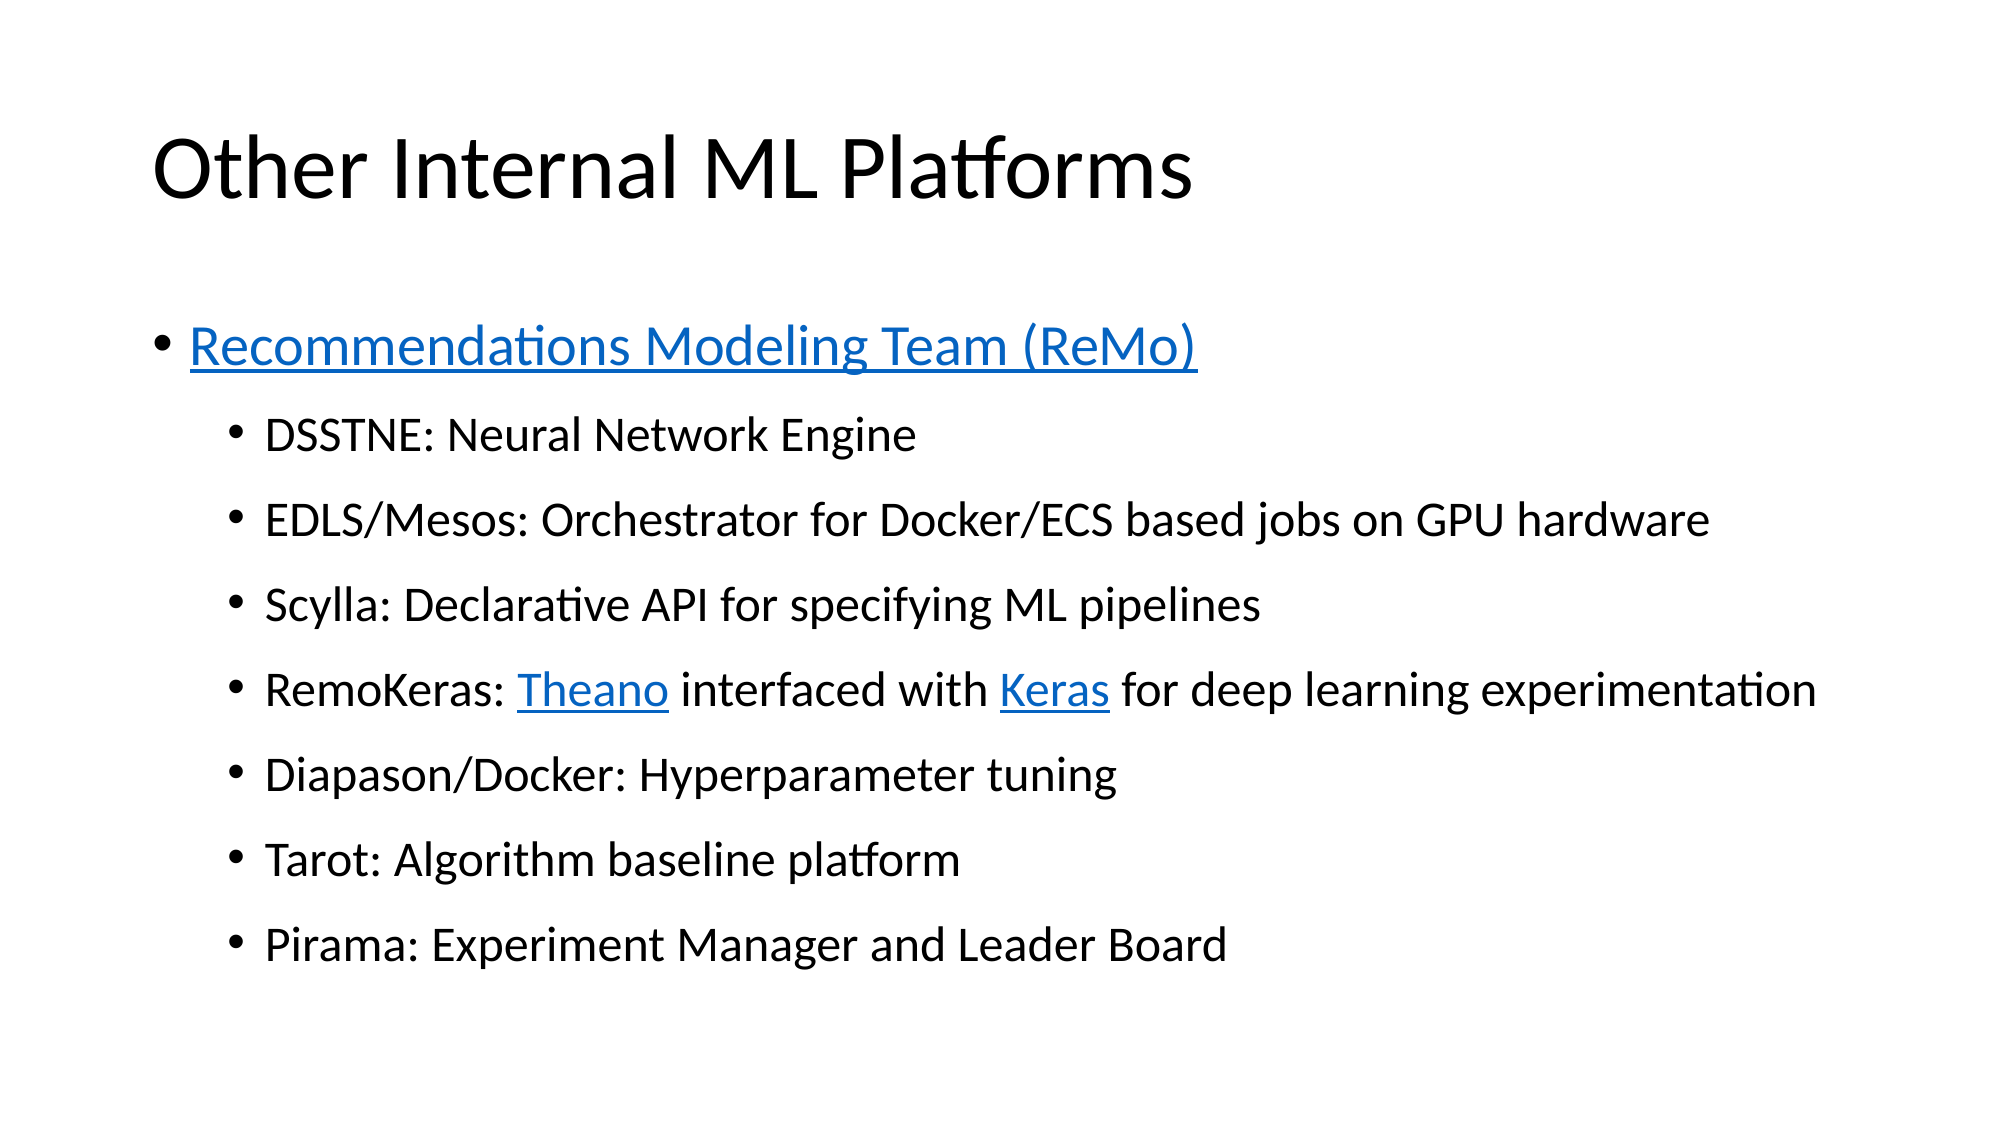

# Other Internal ML Platforms
Recommendations Modeling Team (ReMo)
DSSTNE: Neural Network Engine
EDLS/Mesos: Orchestrator for Docker/ECS based jobs on GPU hardware
Scylla: Declarative API for specifying ML pipelines
RemoKeras: Theano interfaced with Keras for deep learning experimentation
Diapason/Docker: Hyperparameter tuning
Tarot: Algorithm baseline platform
Pirama: Experiment Manager and Leader Board